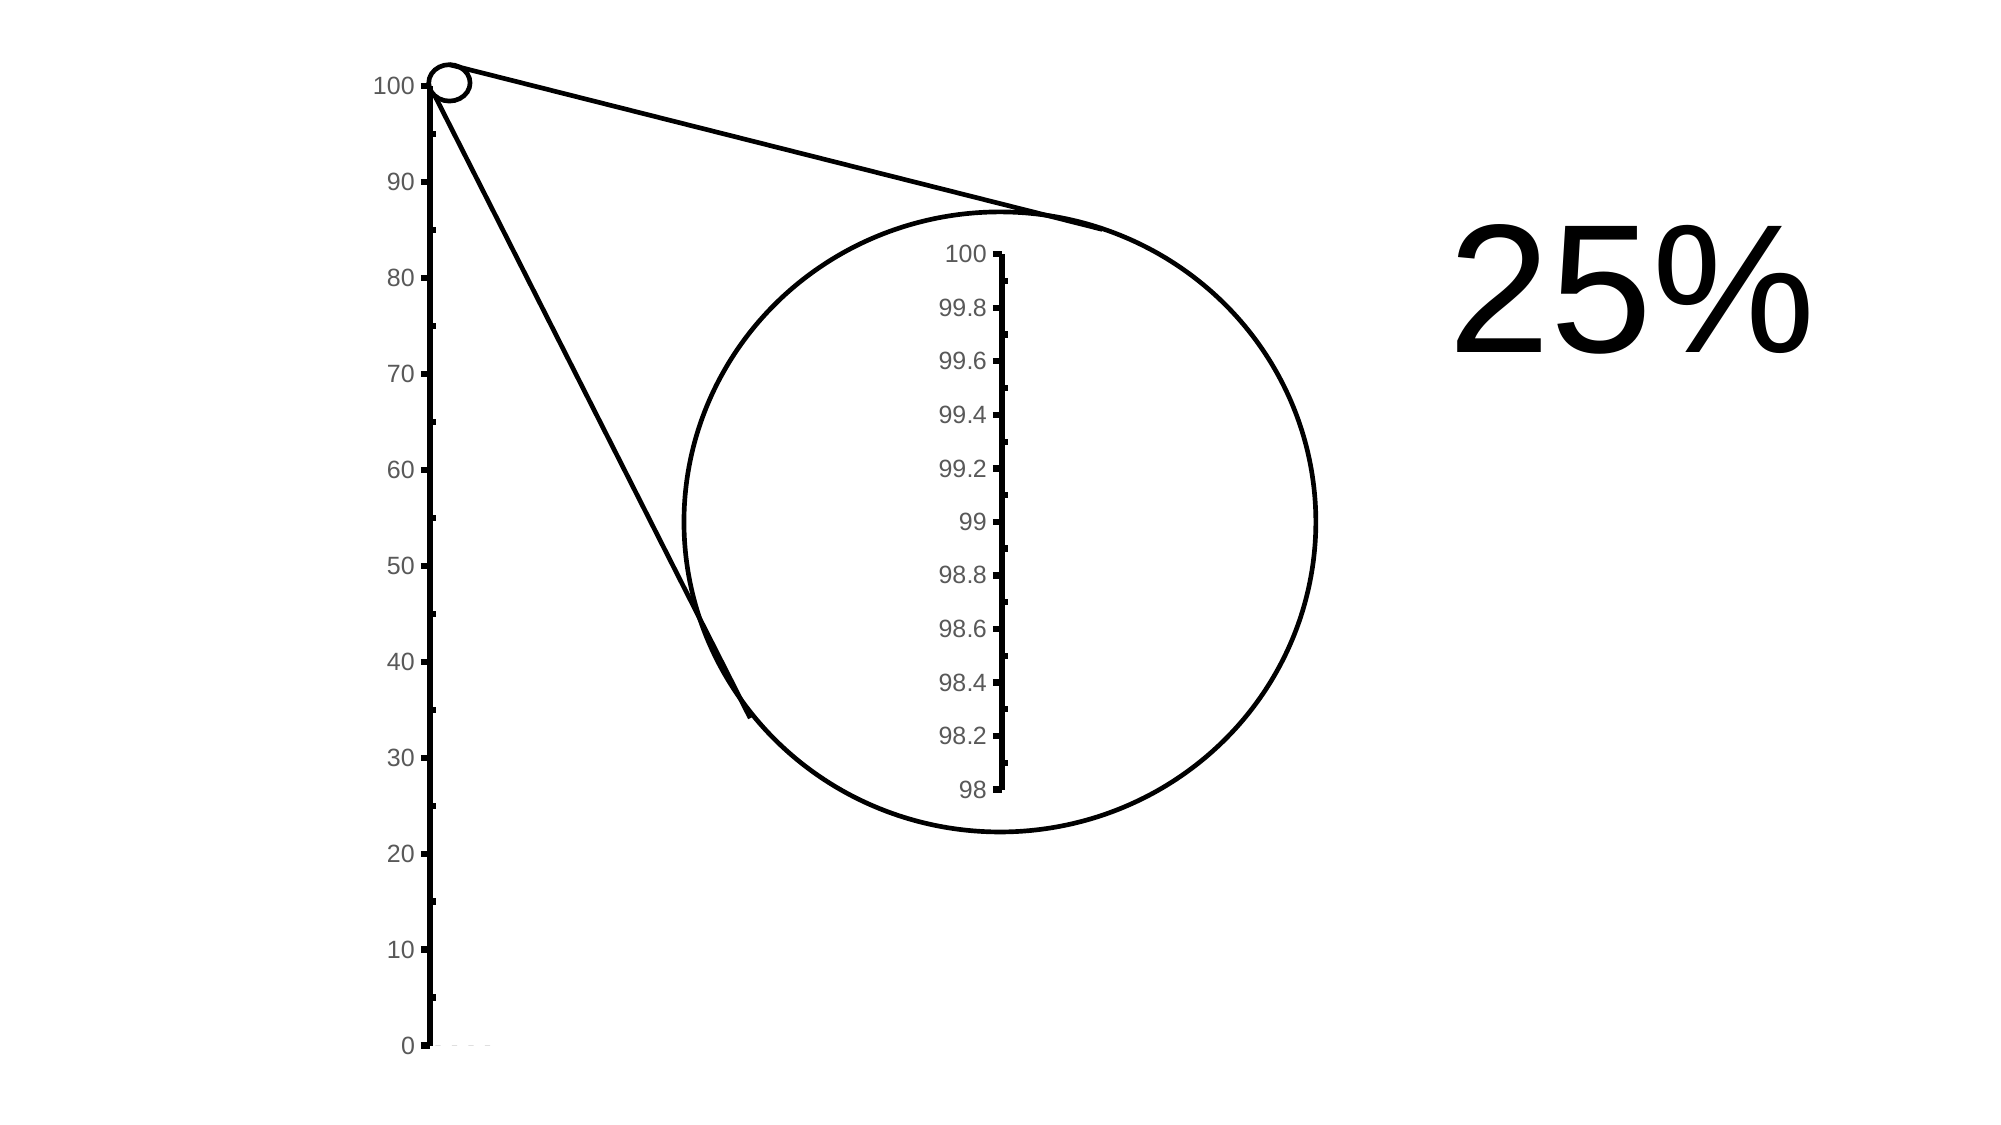

### Chart

| Category |  3 |
|---|---|
| Category 1 | 0.0 |
| Category 2 | 0.0 |
| Category 3 | 0.0 |
| Category 4 | 0.0 |
25%

### Chart

| Category |  3 |
|---|---|
| Category 1 | 0.0 |
| Category 2 | 0.0 |
| Category 3 | 0.0 |
| Category 4 | 0.0 |